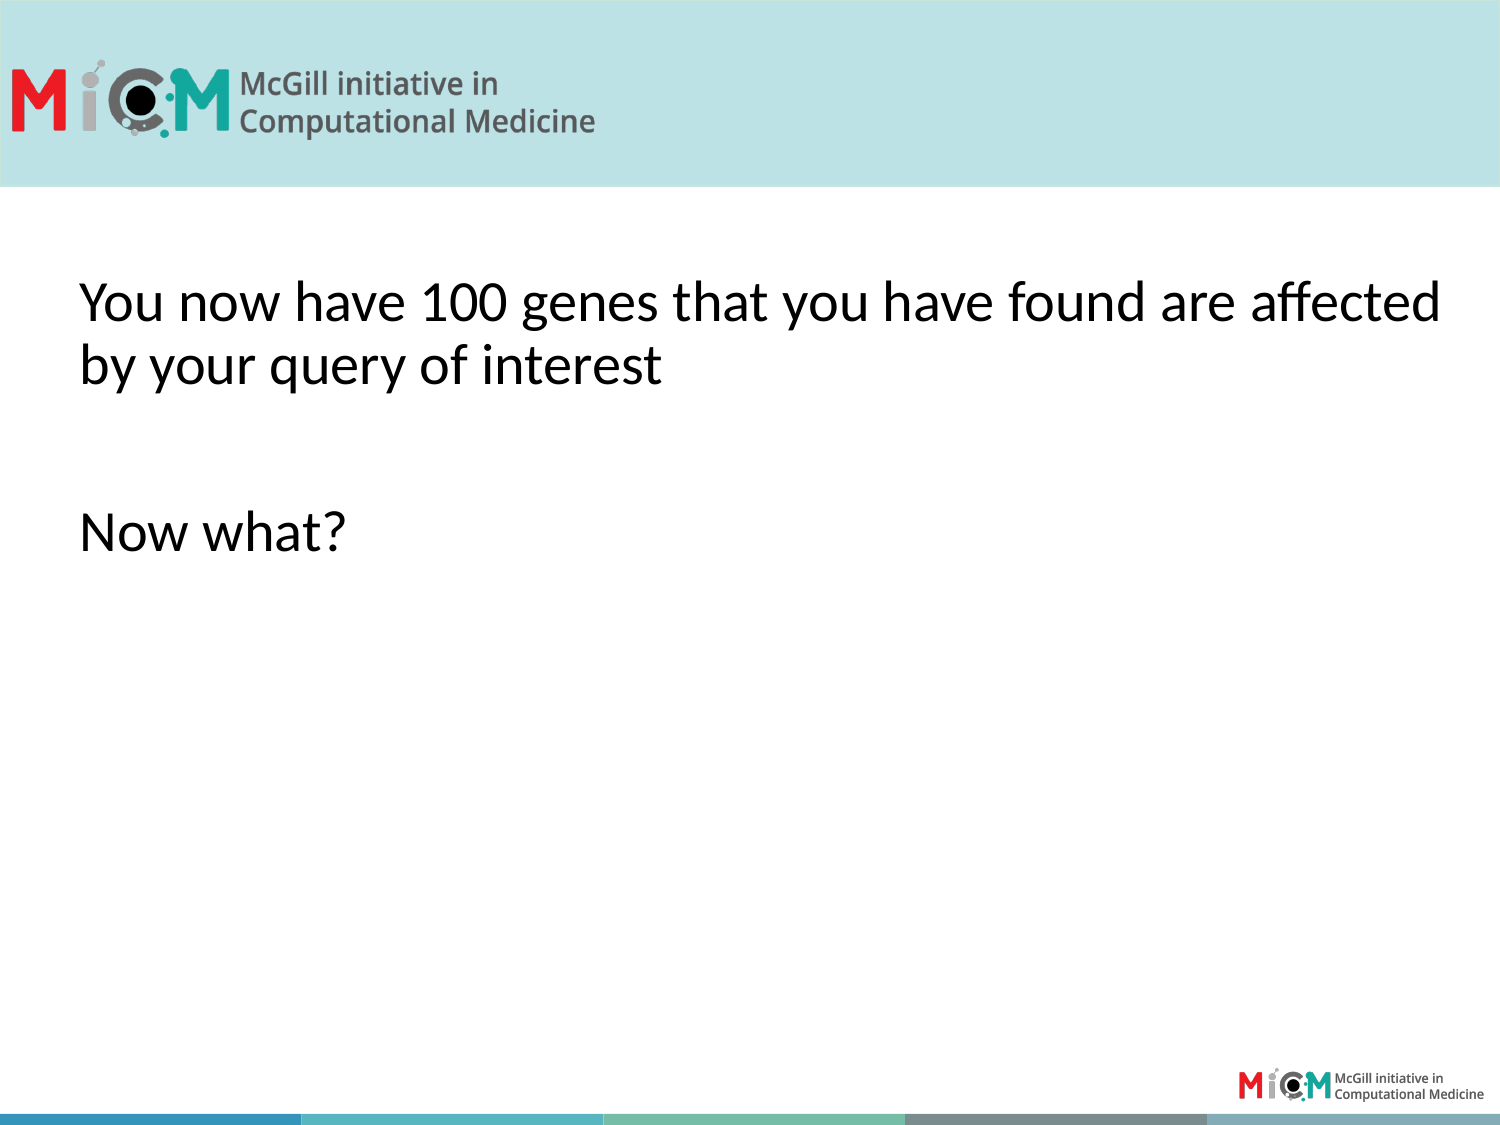

You now have 100 genes that you have found are affected by your query of interest

Now what?